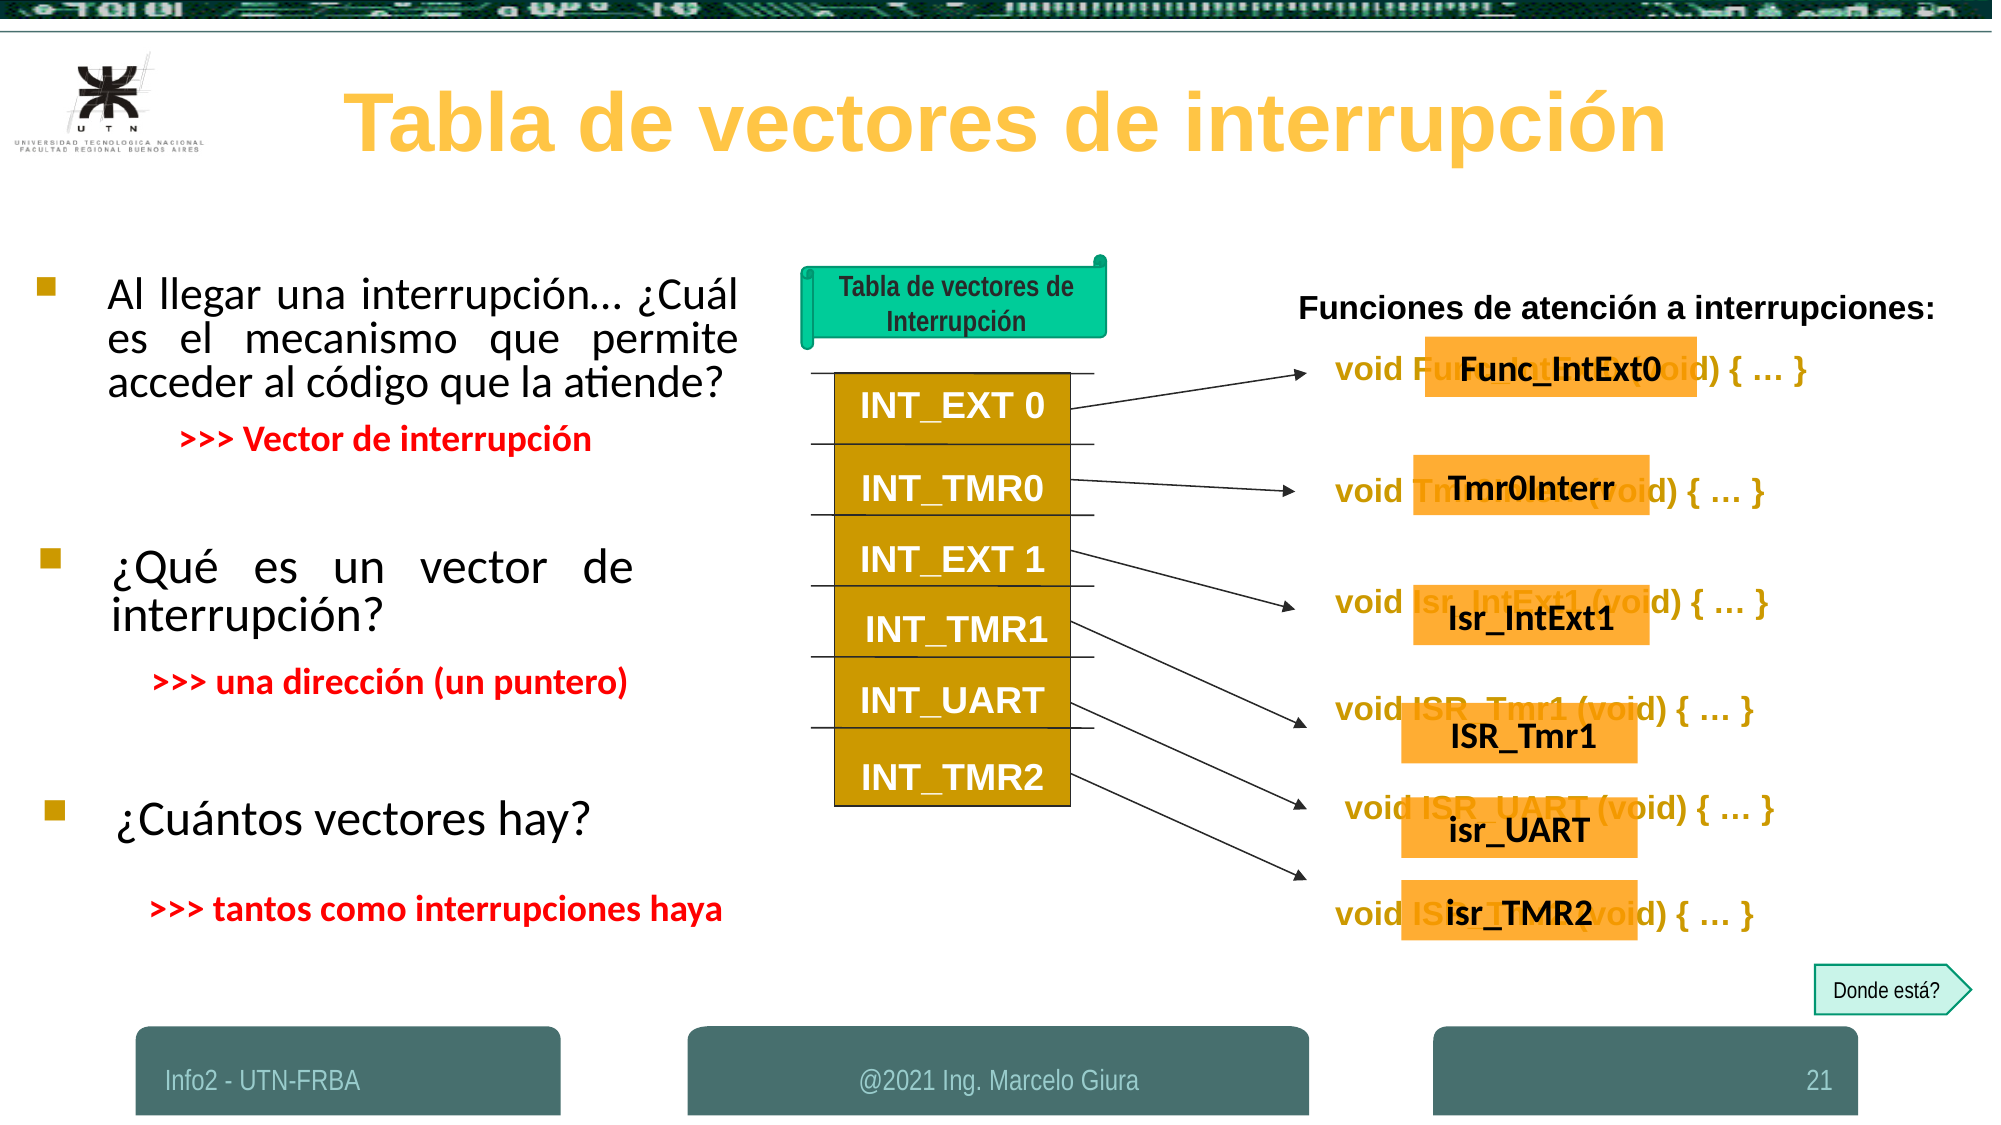

Tabla de vectores de interrupción
Tabla de vectores de Interrupción
Al llegar una interrupción… ¿Cuál es el mecanismo que permite acceder al código que la atiende?
Funciones de atención a interrupciones:
    void Func_IntExt0 (void) { … }

    void Tmr0Interr (void) { … }

    void Isr_IntExt1 (void) { … }

    void ISR_Tmr1 (void) { … }

     void ISR_UART (void) { … }

    void ISR_Tmr2 (void) { … }
Func_IntExt0

INT_EXT 0

>>> Vector de interrupción

Tmr0Interr
INT_TMR0

INT_EXT 1
¿Qué es un vector de interrupción?

Isr_IntExt1

 INT_TMR1

>>> una dirección (un puntero)

INT_UART

 ISR_Tmr1

INT_TMR2

¿Cuántos vectores hay?
isr_UART
>>> tantos como interrupciones haya
isr_TMR2
Donde está?
Info2 - UTN-FRBA
@2021 Ing. Marcelo Giura
21